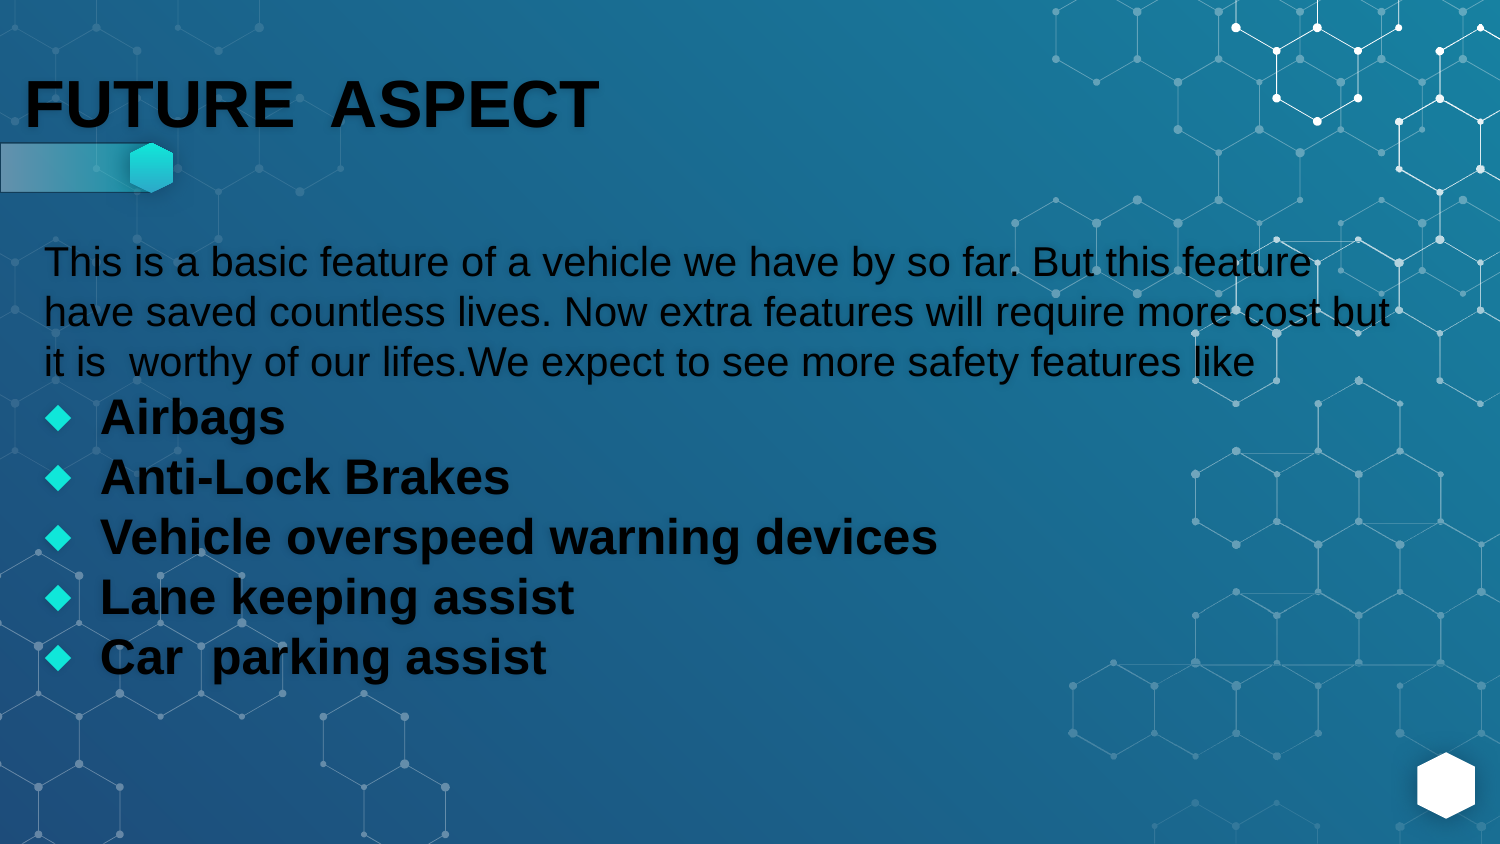

# FUTURE  ASPECT
This is a basic feature of a vehicle we have by so far. But this feature have saved countless lives. Now extra features will require more cost but it is  worthy of our lifes.We expect to see more safety features like
Airbags
Anti-Lock Brakes
Vehicle overspeed warning devices
Lane keeping assist
Car  parking assist